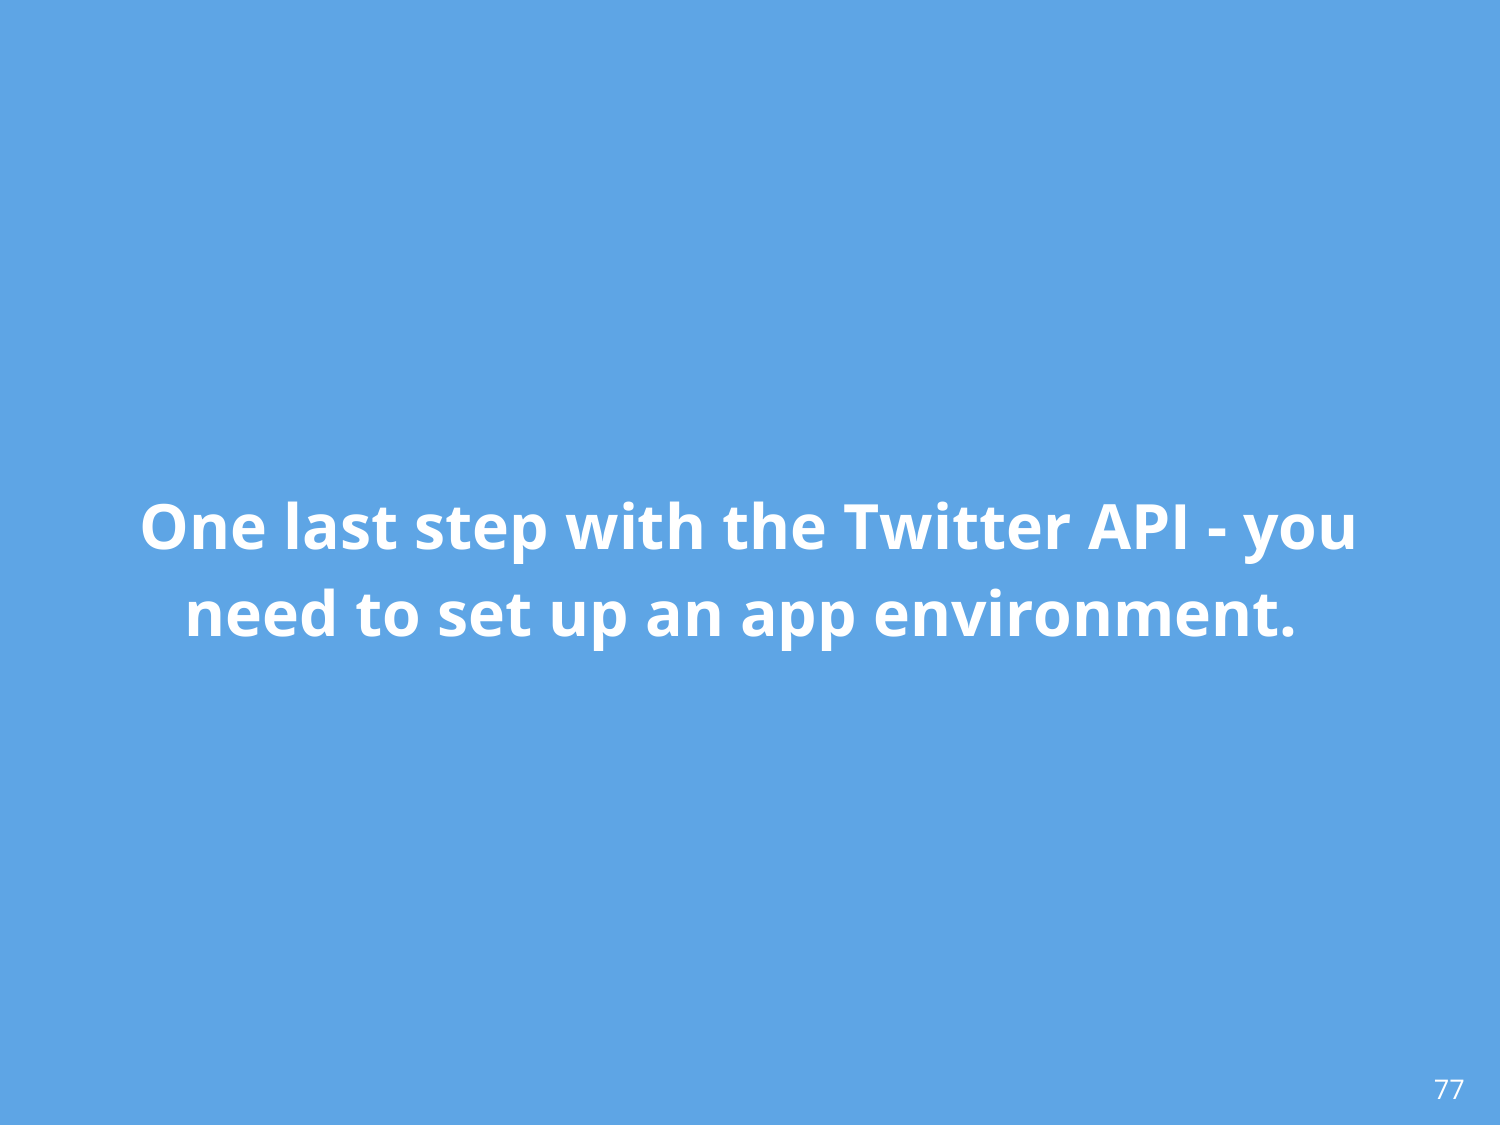

# One last step with the Twitter API - you need to set up an app environment.
77